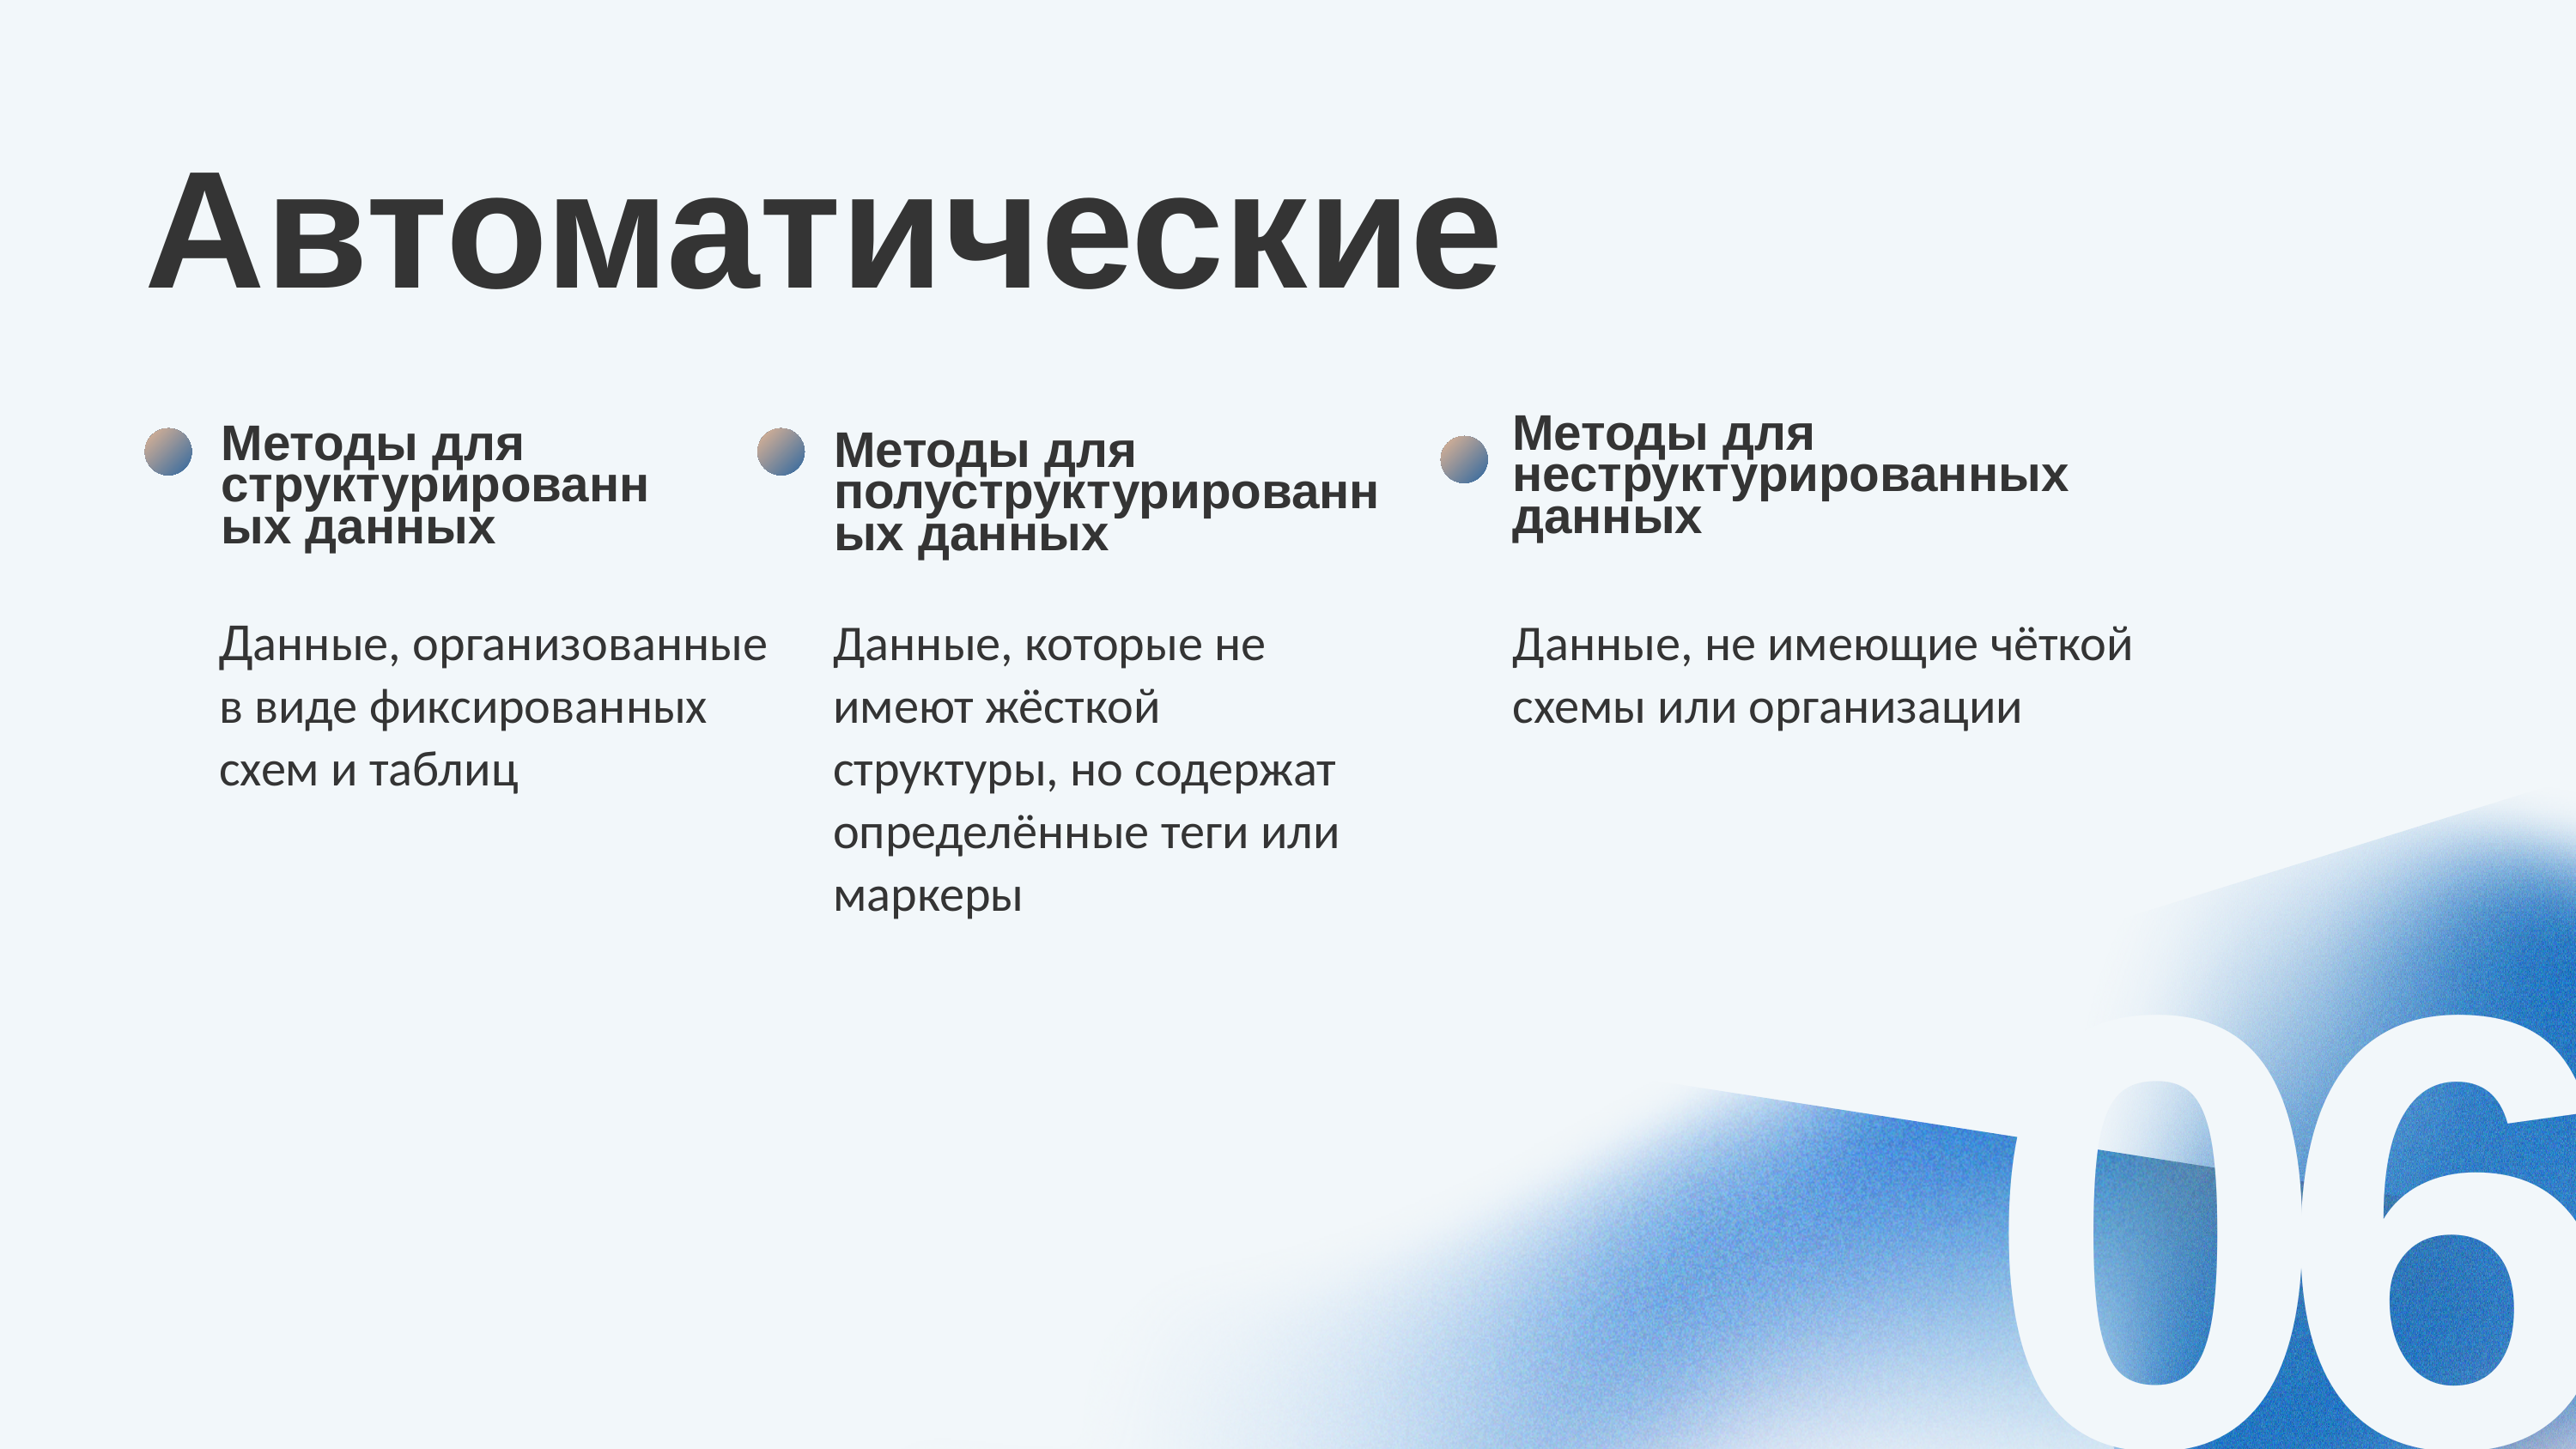

Автоматические
Методы для неструктурированных данных

Методы для структурированных данных
Методы для полуструктурированных данных

Данные, организованные в виде фиксированных схем и таблиц
Данные, которые не имеют жёсткой структуры, но содержат определённые теги или маркеры
Данные, не имеющие чёткой схемы или организации
06